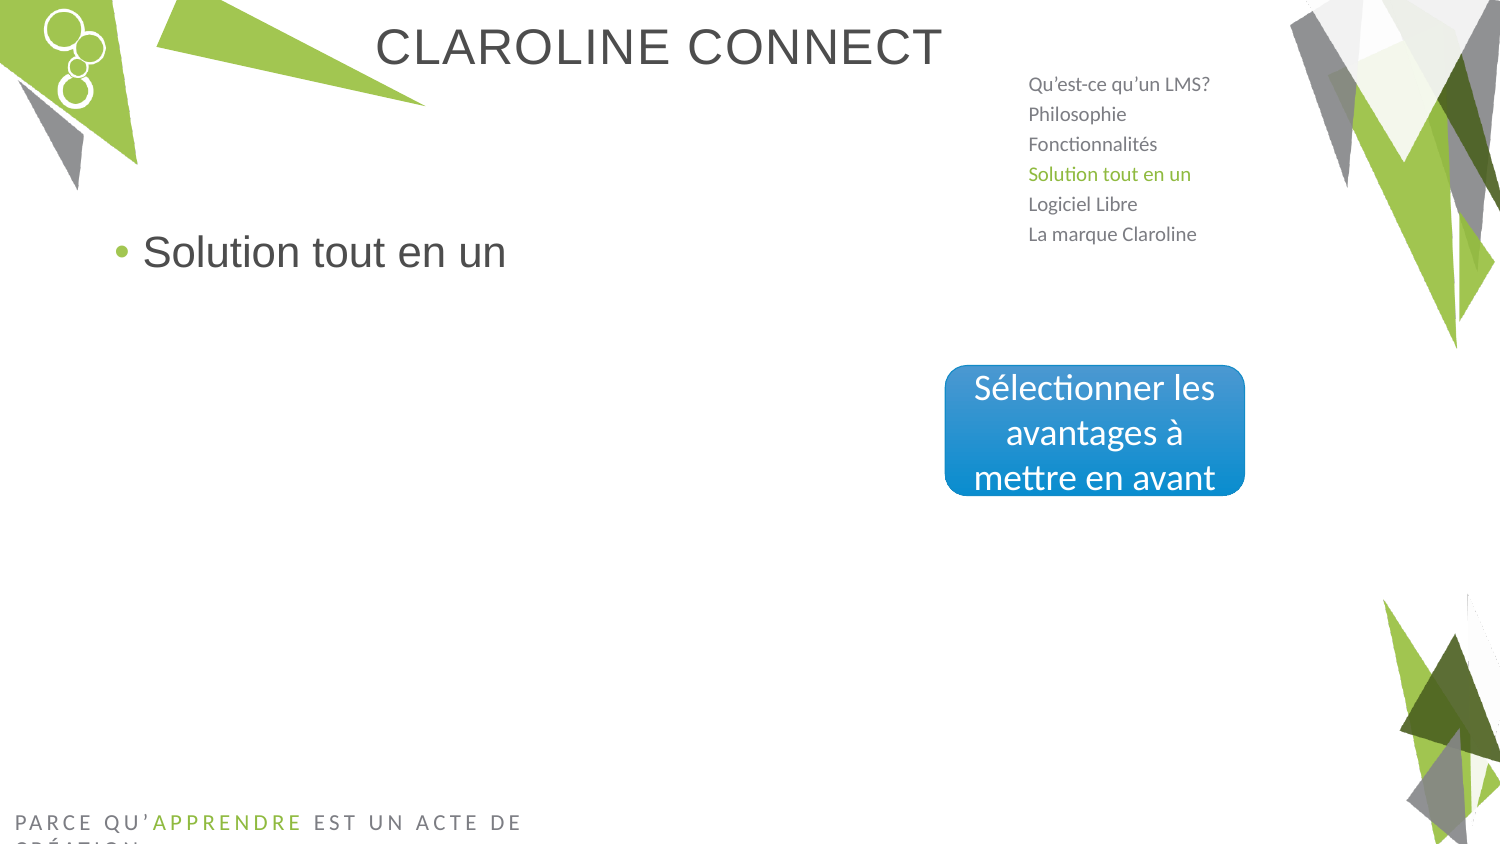

Claroline Connect
Qu’est-ce qu’un LMS?
Philosophie
Fonctionnalités
Solution tout en un
Logiciel Libre
La marque Claroline
Solution tout en un
Sélectionner les avantages à mettre en avant